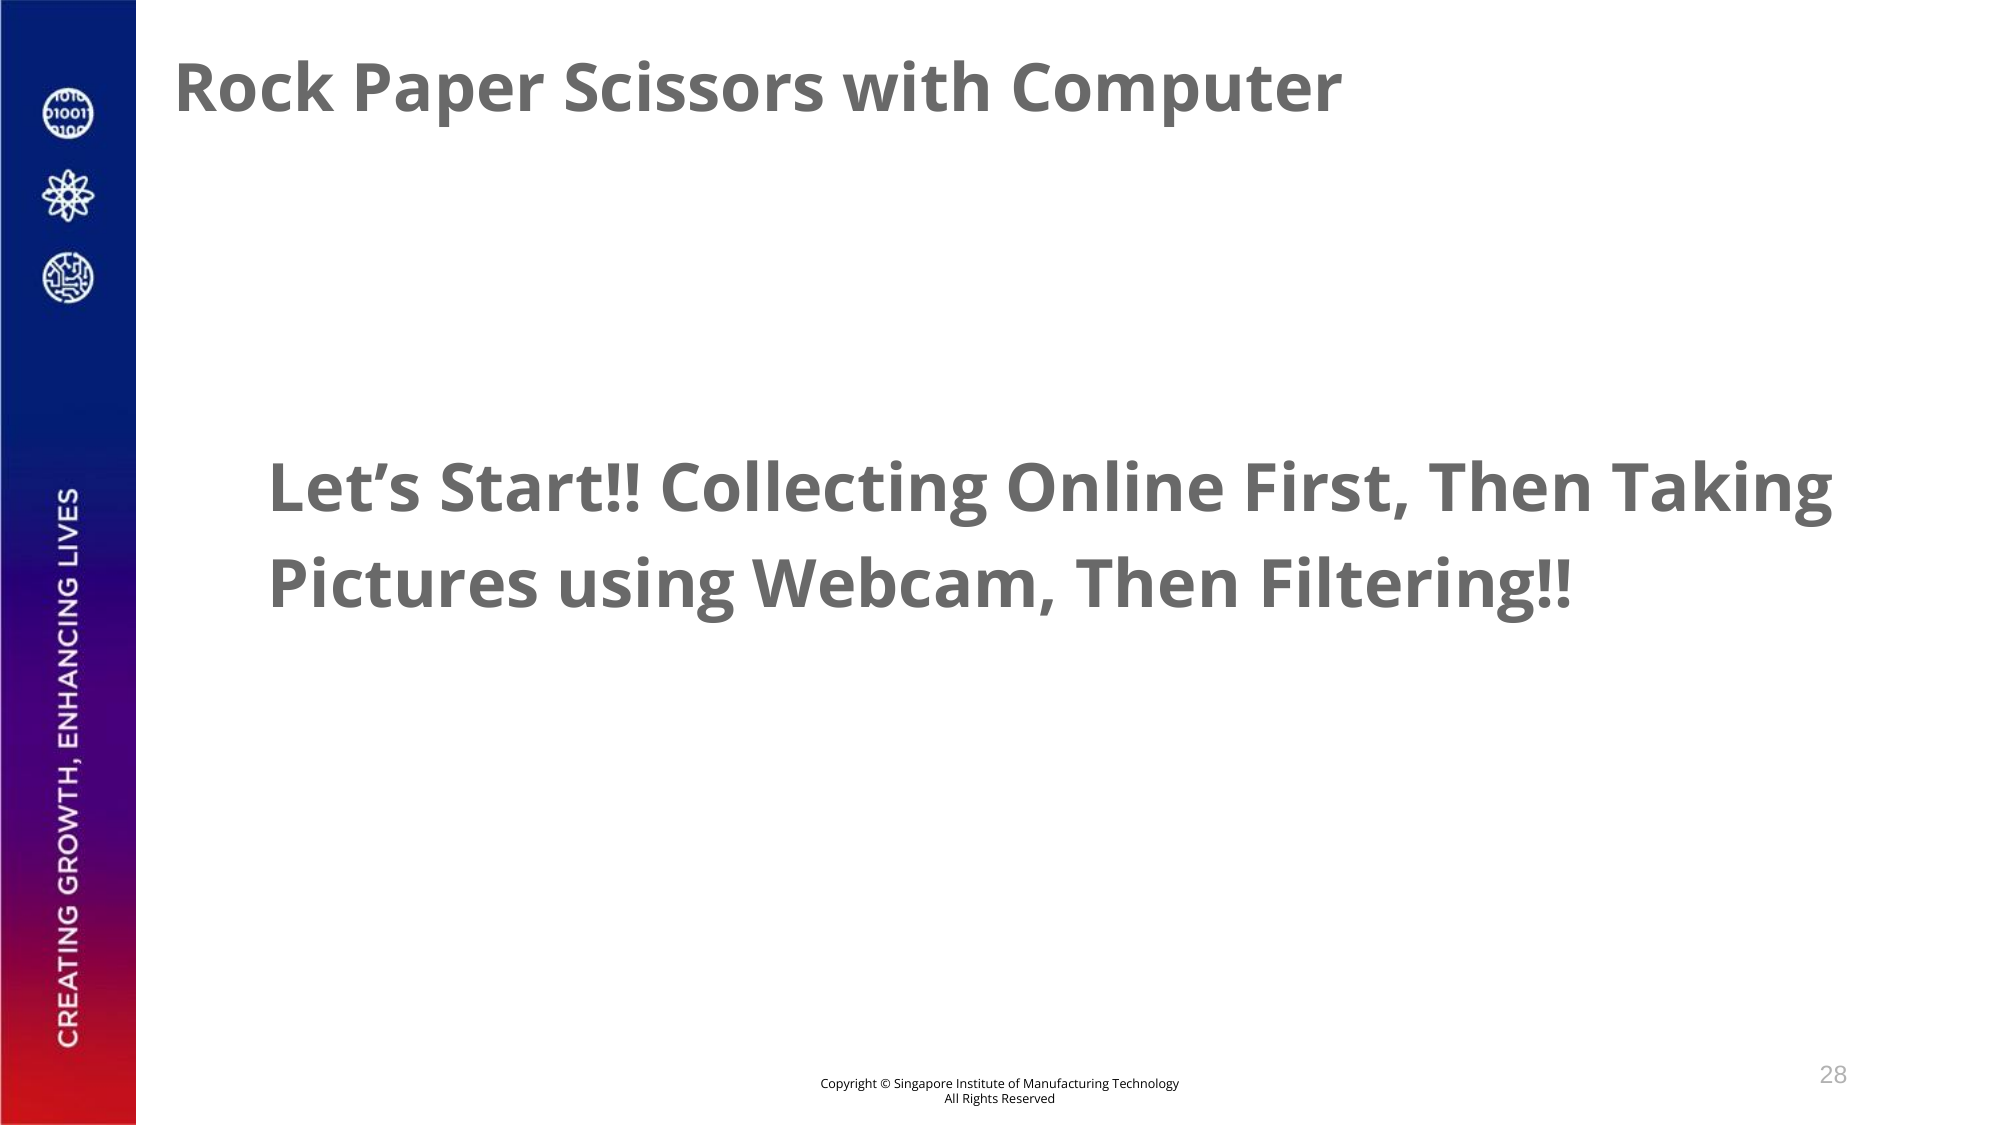

Rock Paper Scissors with Computer
Let’s Start!! Collecting Online First, Then Taking Pictures using Webcam, Then Filtering!!
28